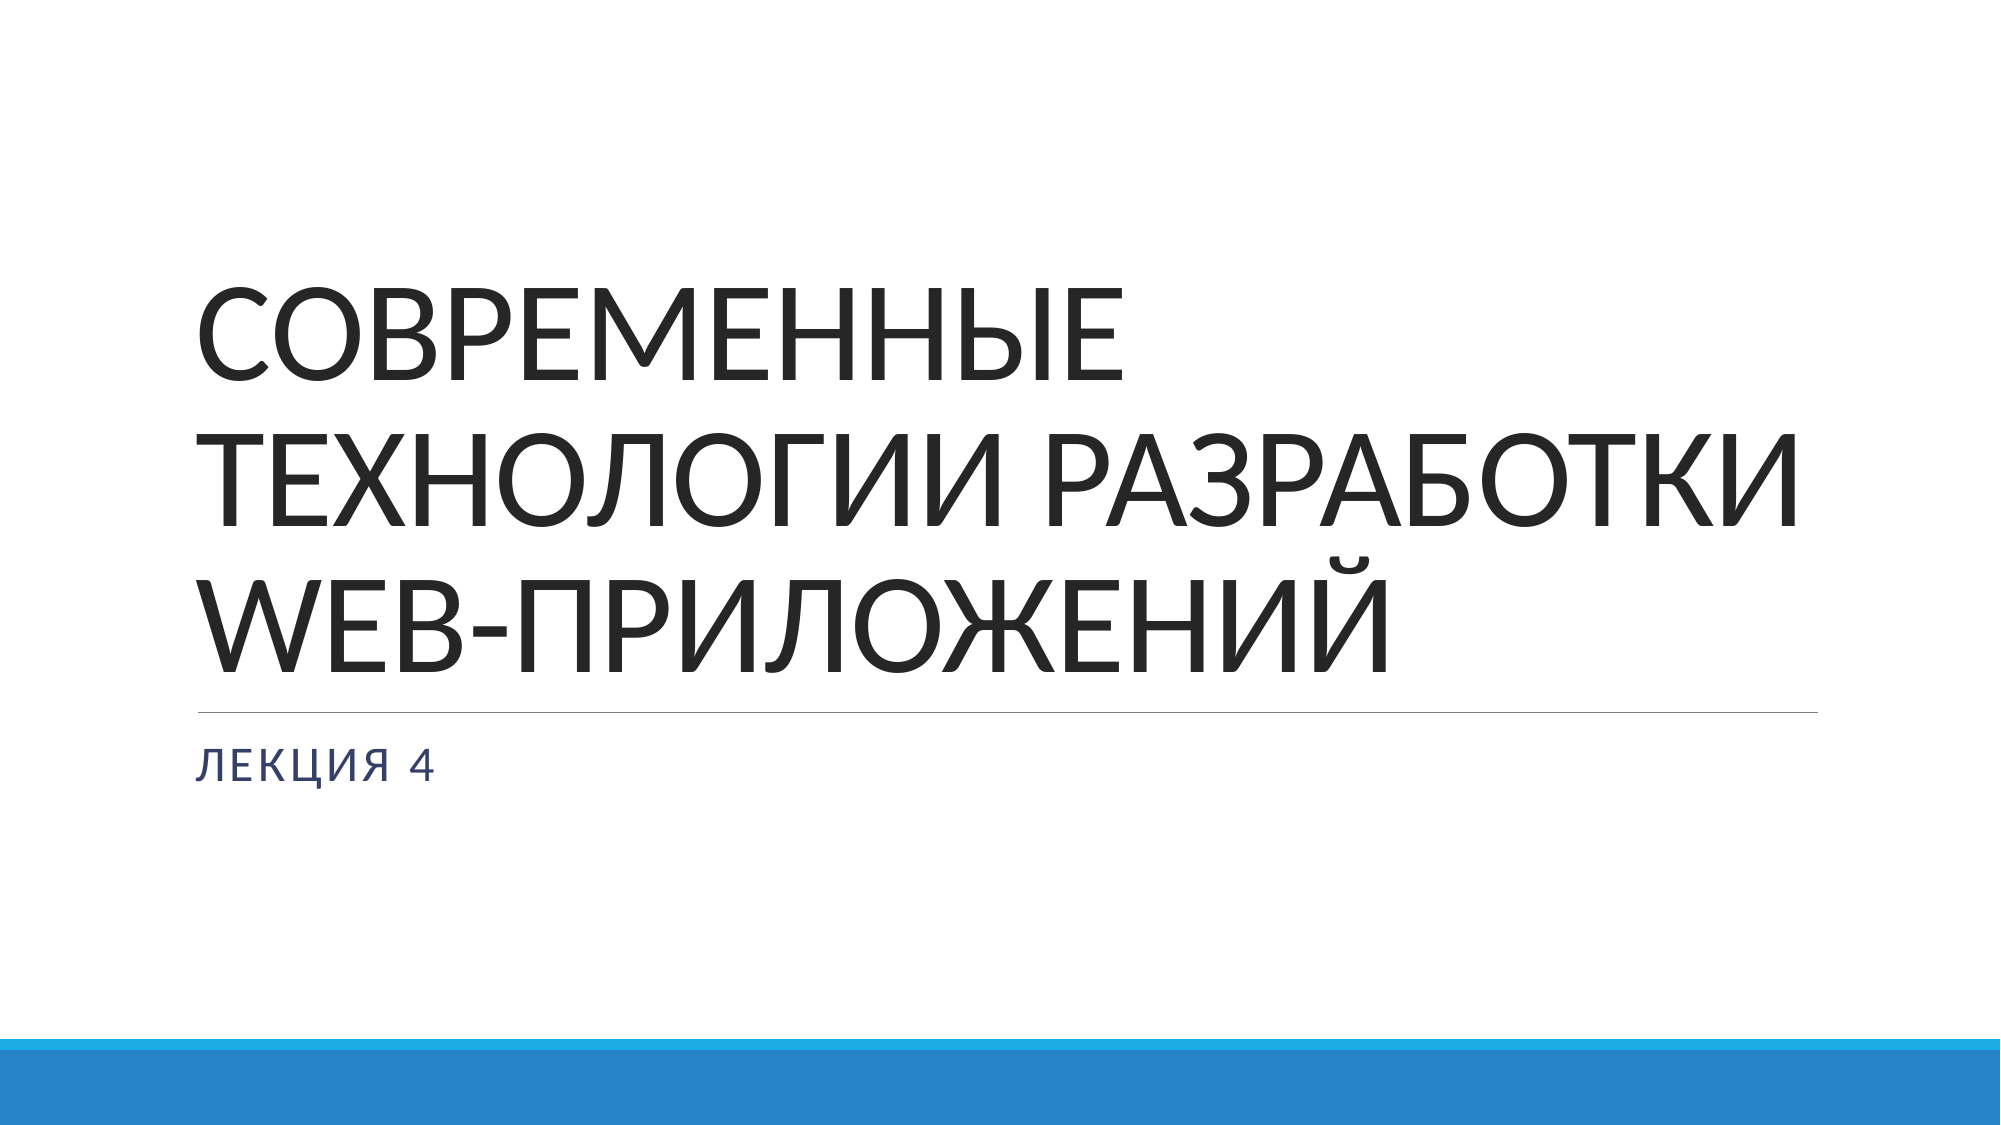

# СОВРЕМЕННЫЕ ТЕХНОЛОГИИ РАЗРАБОТКИ WEB-ПРИЛОЖЕНИЙ
Лекция 4